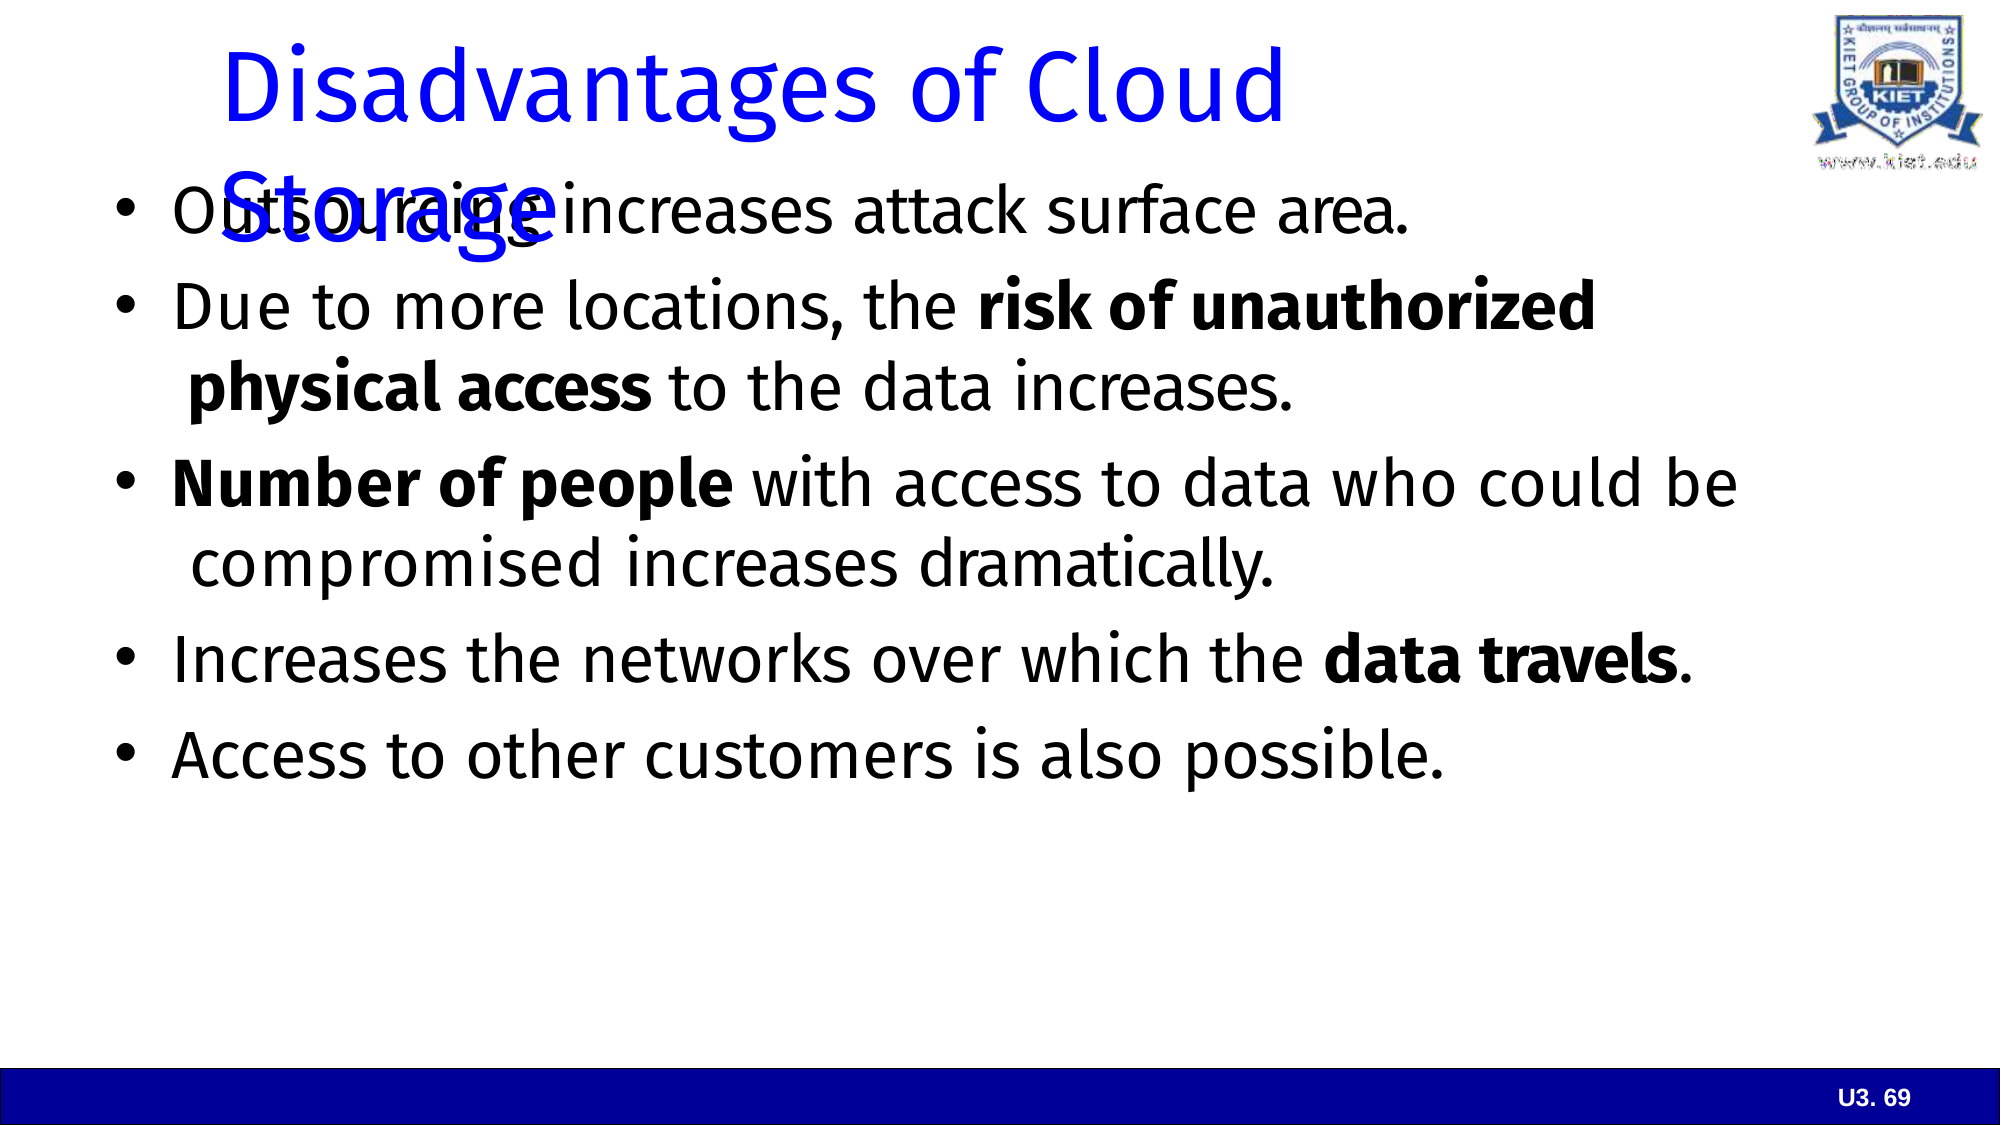

# Disadvantages of Cloud Storage
Outsourcing increases attack surface area.
Due to more locations, the risk of unauthorized  physical access to the data increases.
Number of people with access to data who could be  compromised increases dramatically.
Increases the networks over which the data travels.
Access to other customers is also possible.
U3. 69